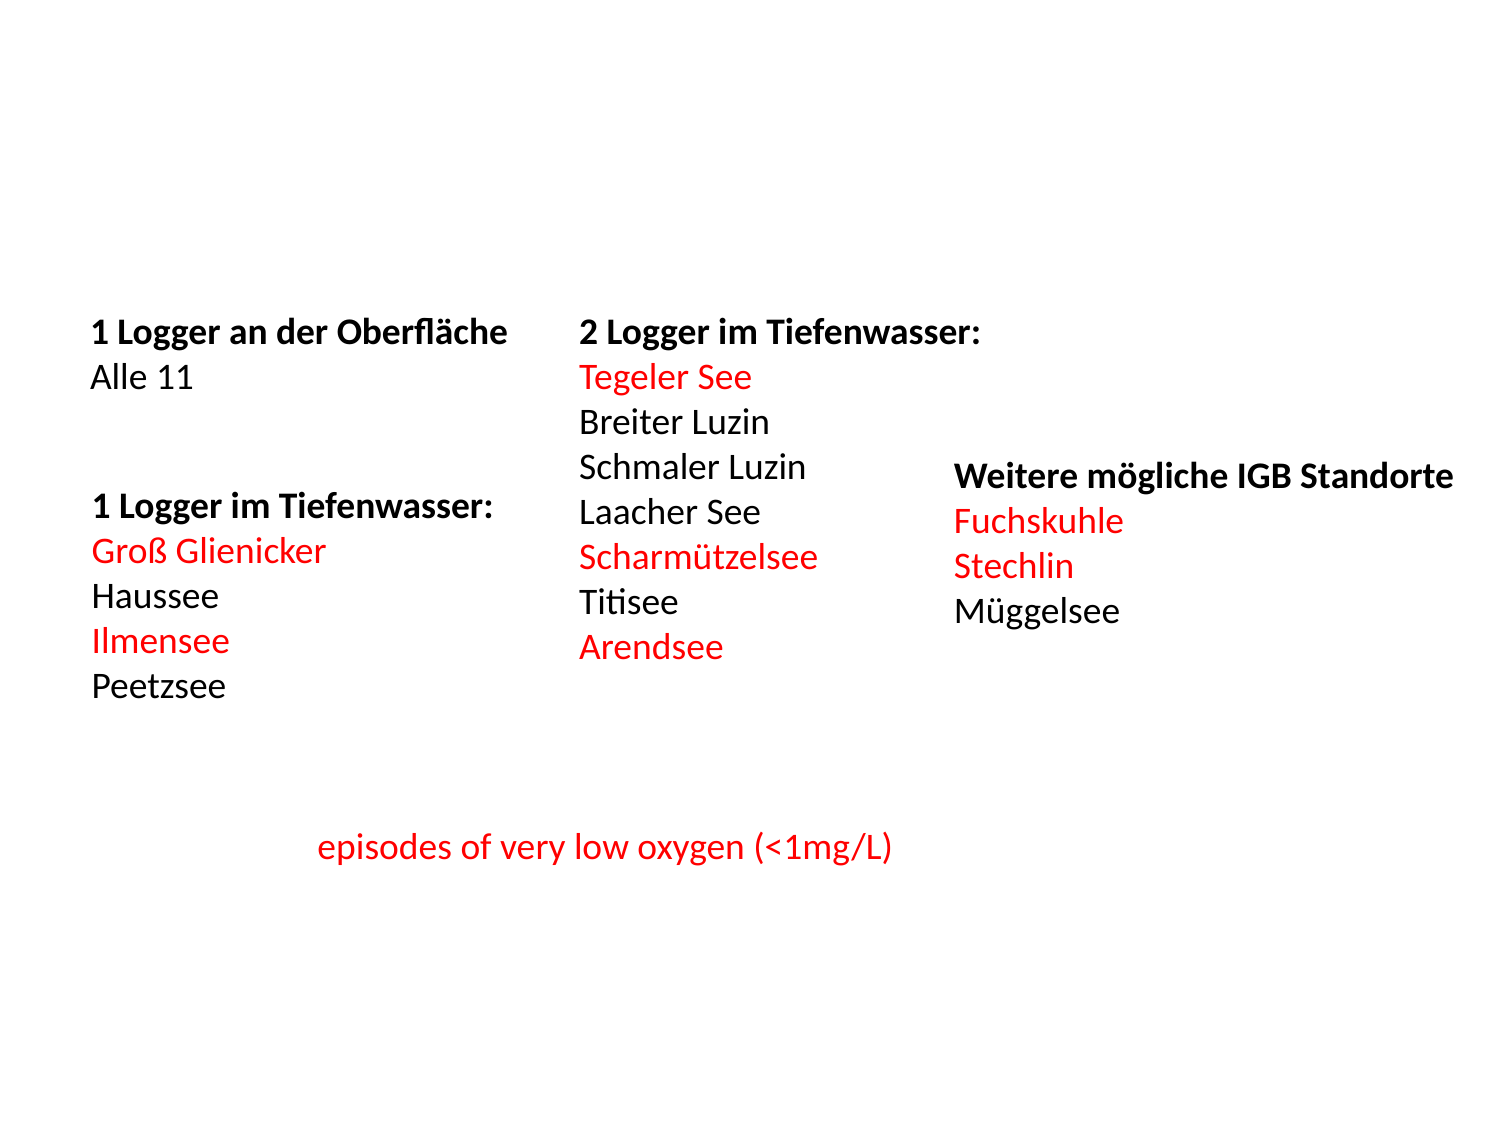

1 Logger an der Oberfläche
Alle 11
2 Logger im Tiefenwasser:
Tegeler See
Breiter Luzin
Schmaler Luzin
Laacher See
Scharmützelsee
Titisee
Arendsee

Weitere mögliche IGB Standorte
Fuchskuhle
Stechlin
Müggelsee
1 Logger im Tiefenwasser:
Groß Glienicker
Haussee
Ilmensee
Peetzsee

episodes of very low oxygen (<1mg/L)